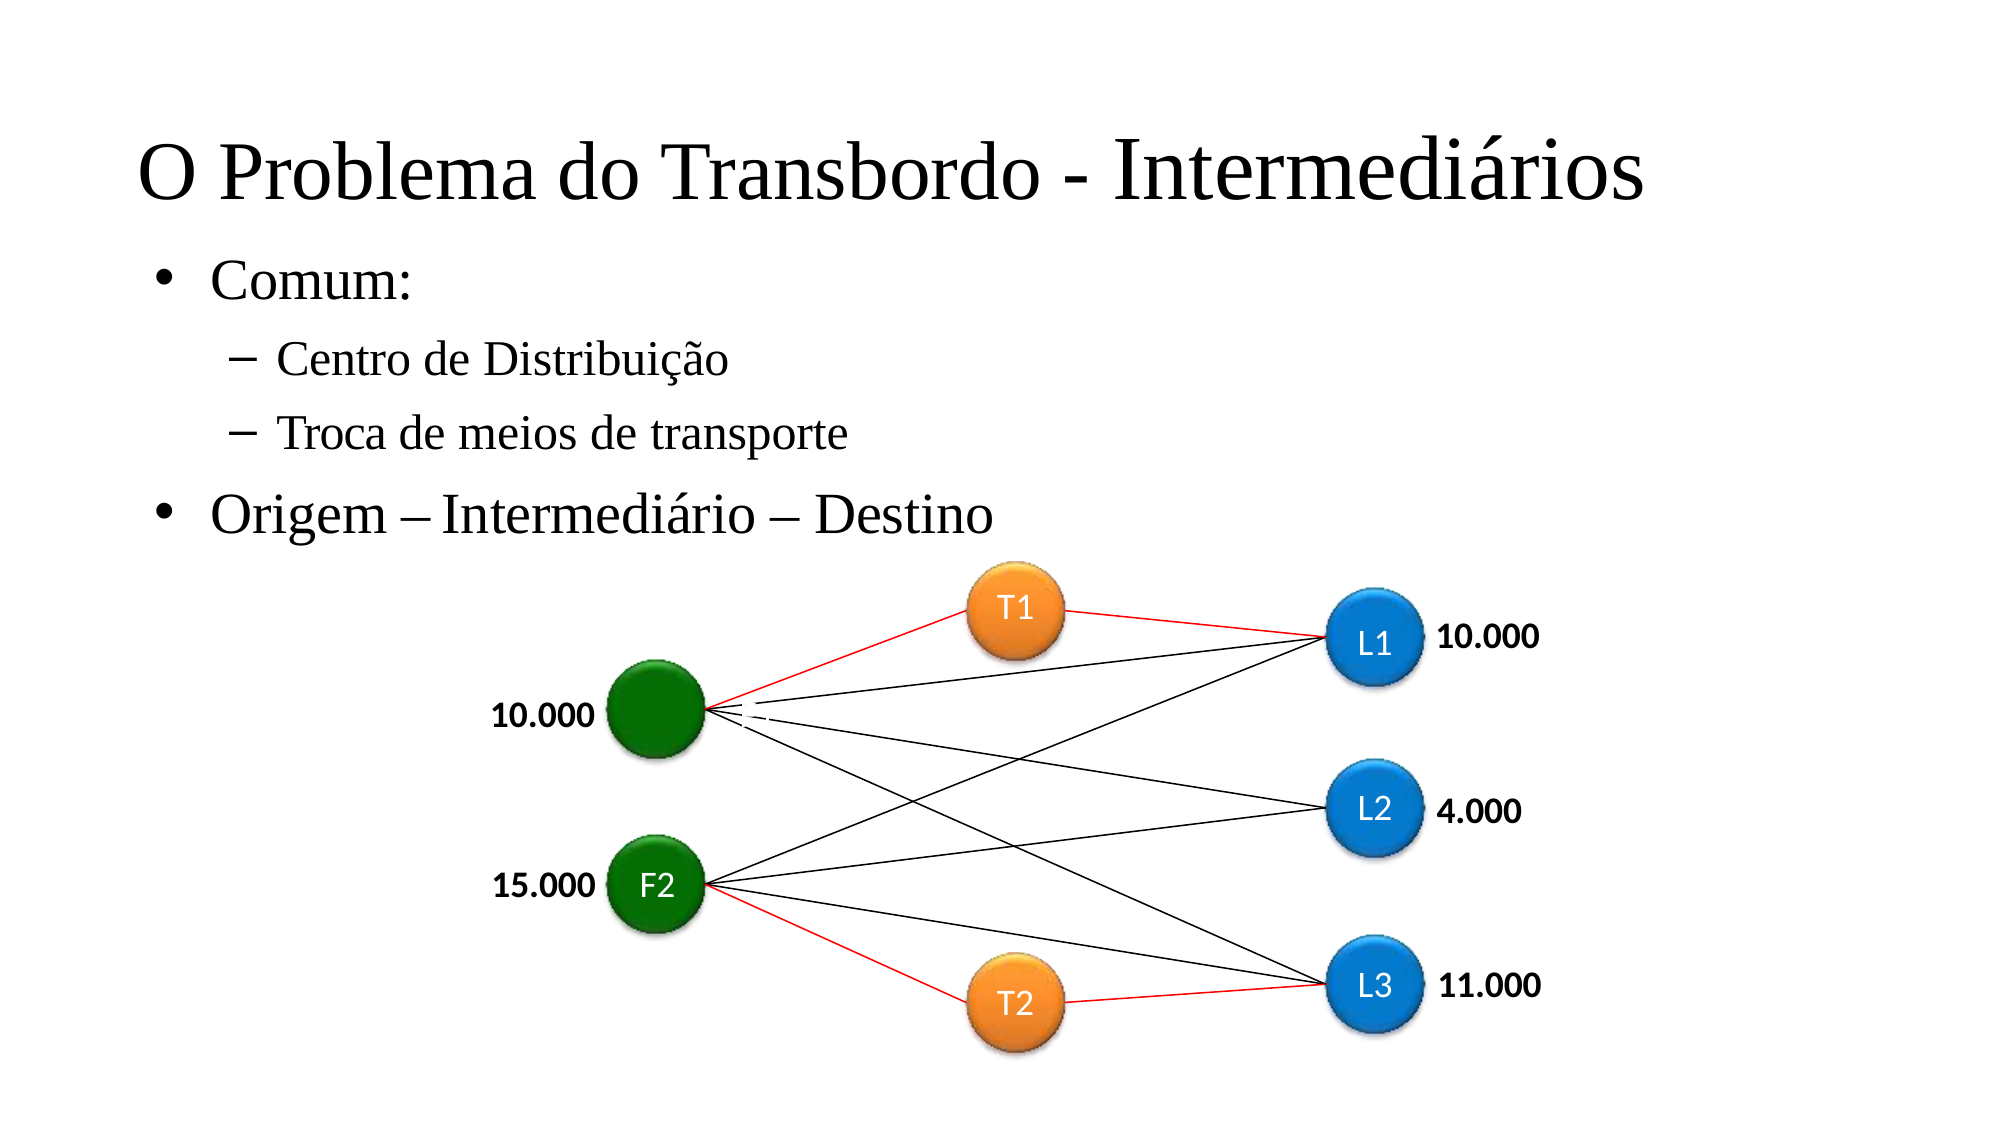

# O Problema do Transbordo - Intermediários
Comum:
Centro de Distribuição
Troca de meios de transporte
Origem – Intermediário – Destino

T1
L1
10.000	F1

10.000

L2
4.000
15.000	F2

L3	11.000
T2